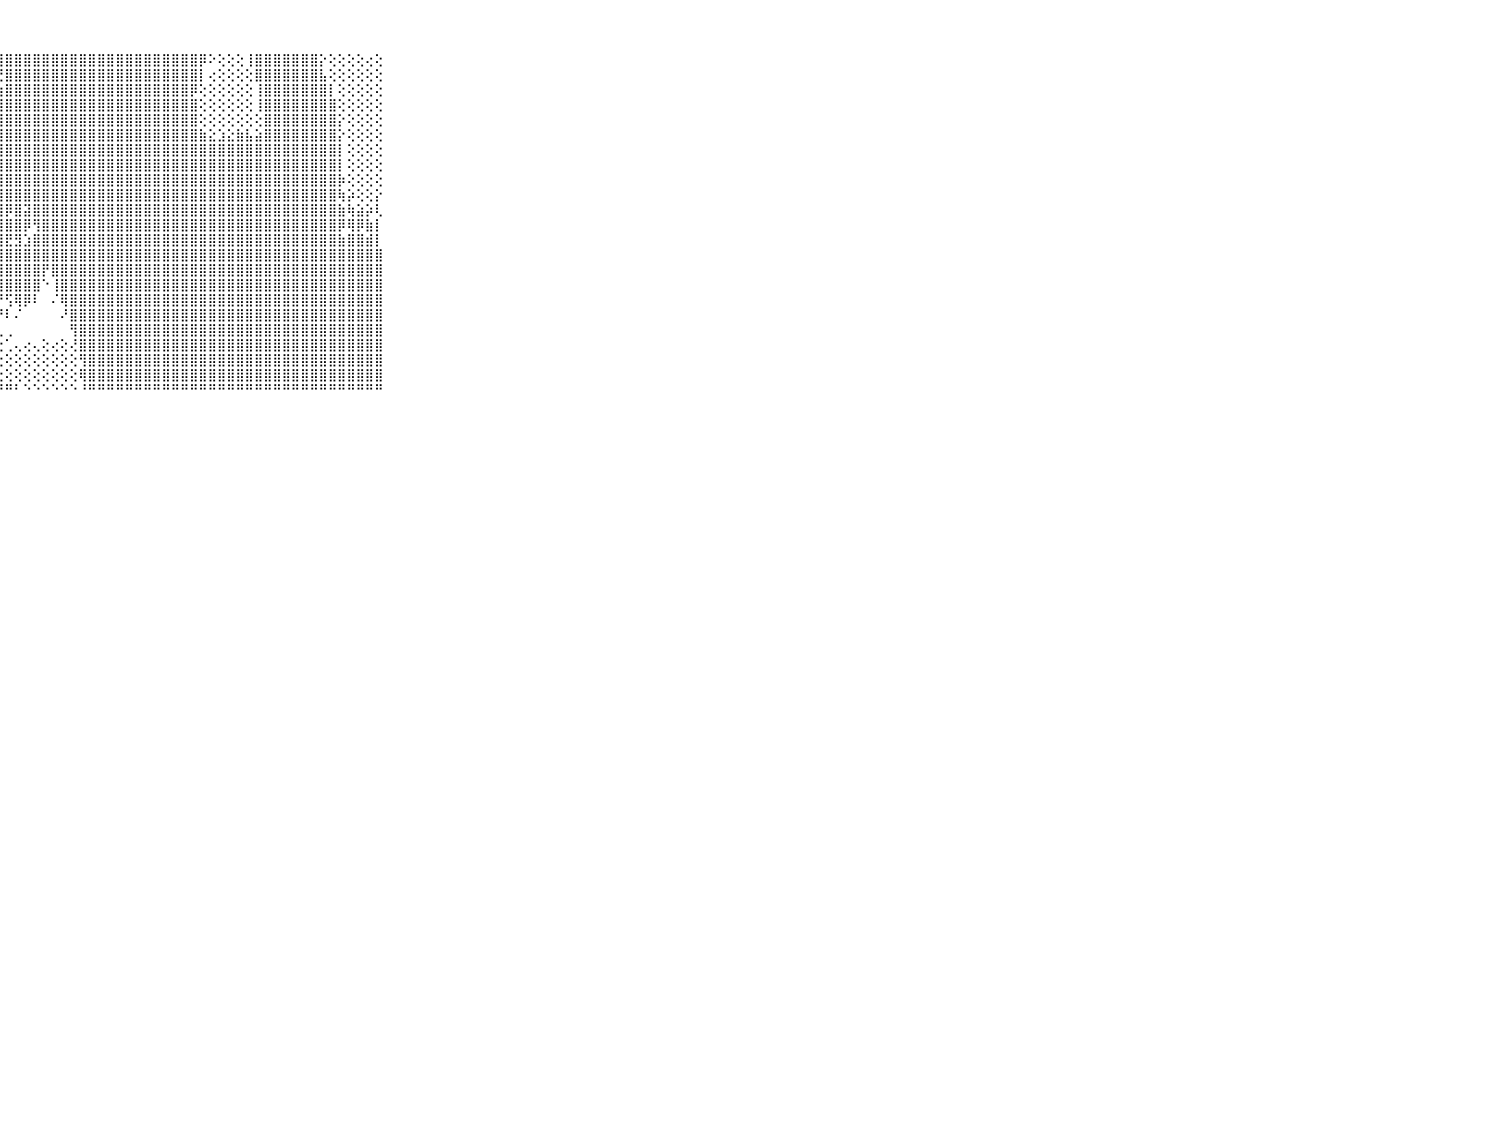

⠀⠀⠀⠀⠀⠀⠀⠀⠀⠀⠀⣿⣿⣿⣿⣿⣿⡿⢟⠙⢑⢕⢕⢕⣝⣝⣟⣹⣿⣿⣿⣿⣿⣿⣿⣿⣿⣿⣿⣿⣿⣿⣿⣿⣿⣿⣿⣿⣿⡿⠕⢕⢕⢕⢸⣿⣿⣿⣿⣿⣿⣿⡕⢕⢕⢕⢕⢔⢕⠀⠀⠀⠀⠀⠀⠀⠀⠀⠀⠀⠀
⠀⠀⠀⠀⠀⠀⠀⠀⠀⠀⠀⣿⣿⣿⣿⡟⠝⠑⠀⢕⢜⡱⢗⠟⠏⢝⢕⢝⣿⣿⣿⣿⣿⣿⣿⣿⣿⣿⣿⣿⣿⣿⣿⣿⣿⣿⣿⣿⣿⡇⢔⢕⢕⢕⢕⣿⣿⣿⣿⣿⣿⣿⣧⢕⢕⢕⢕⢕⢕⠀⠀⠀⠀⠀⠀⠀⠀⠀⠀⠀⠀
⠀⠀⠀⠀⠀⠀⠀⠀⠀⠀⠀⣜⣿⡿⢟⢑⢀⠀⢔⢵⢎⢁⢅⢔⢔⣕⣵⣵⣿⣿⣿⣿⣿⣿⣿⣿⣿⣿⣿⣿⣿⣿⣿⣿⣿⣿⣿⣿⡿⢕⢕⢕⢕⢕⢕⢸⣿⣿⣿⣿⣿⣿⣿⡇⢕⢕⢕⢕⢕⠀⠀⠀⠀⠀⠀⠀⠀⠀⠀⠀⠀
⠀⠀⠀⠀⠀⠀⠀⠀⠀⠀⠀⣿⣿⢕⢕⢕⢕⢳⢵⢔⢔⢇⢕⢕⢜⢻⣿⣿⣿⣿⣿⣿⣿⣿⣿⣿⣿⣿⣿⣿⣿⣿⣿⣿⣿⣿⣿⣿⣿⢕⢕⢕⢕⢕⢕⢸⣿⣿⣿⣿⣿⣿⣿⣿⢕⢕⢕⢕⢕⠀⠀⠀⠀⠀⠀⠀⠀⠀⠀⠀⠀
⠀⠀⠀⠀⠀⠀⠀⠀⠀⠀⠀⣿⡕⢕⢼⢕⣕⣕⣕⣵⣷⣷⣿⣿⣿⣿⣿⣿⣿⣿⣿⣿⣿⣿⣿⣿⣿⣿⣿⣿⣿⣿⣿⣿⣿⣿⣿⣿⣿⢕⢕⢕⢕⢕⢕⢕⣿⣿⣿⣿⣿⣿⣿⣿⡕⢕⢕⢕⢕⠀⠀⠀⠀⠀⠀⠀⠀⠀⠀⠀⠀
⠀⠀⠀⠀⠀⠀⠀⠀⠀⠀⠀⣟⣧⢄⢕⢕⢹⣿⣿⣿⣿⣿⣿⣿⣿⣿⣿⣿⣿⣿⣿⣿⣿⣿⣿⣿⣿⣿⣿⣿⣿⣿⣿⣿⣿⣿⣿⣿⣿⣷⣕⣱⣕⣷⣧⣵⣿⣿⣿⣿⣿⣿⣿⣿⡕⢕⢕⢕⢕⠀⠀⠀⠀⠀⠀⠀⠀⠀⠀⠀⠀
⠀⠀⠀⠀⠀⠀⠀⠀⠀⠀⠀⣿⣿⡇⢕⢕⢸⣿⣿⣿⣿⣿⣿⣿⣿⣿⣿⣿⣿⣿⣿⣿⣿⣿⣿⣿⣿⣿⣿⣿⣿⣿⣿⣿⣿⣿⣿⣿⣿⣿⣿⣿⣿⣿⣿⣿⣿⣿⣿⣿⣿⣿⣿⣿⡇⢕⢕⢕⢕⠀⠀⠀⠀⠀⠀⠀⠀⠀⠀⠀⠀
⠀⠀⠀⠀⠀⠀⠀⠀⠀⠀⠀⣿⣿⣧⢕⢕⢸⣿⣿⣿⣿⣿⣿⣿⣿⣿⣿⣿⣿⣿⣿⣿⣿⣿⣿⣿⣿⣿⣿⣿⣿⣿⣿⣿⣿⣿⣿⣿⣿⣿⣿⣿⣿⣿⣿⣿⣿⣿⣿⣿⣿⣿⣿⣿⡇⢕⢕⢕⢕⠀⠀⠀⠀⠀⠀⠀⠀⠀⠀⠀⠀
⠀⠀⠀⠀⠀⠀⠀⠀⠀⠀⠀⣿⣿⣿⡇⢅⢜⣿⣿⣿⣿⣿⣟⣿⣿⣿⣿⣿⣿⣿⣿⣿⣿⣿⣿⣿⣿⣿⣿⣿⣿⣿⣿⣿⣿⣿⣿⣿⣿⣿⣿⣿⣿⣿⣿⣿⣿⣿⣿⣿⣿⣿⣿⣿⡷⢕⢕⢕⢕⠀⠀⠀⠀⠀⠀⠀⠀⠀⠀⠀⠀
⠀⠀⠀⠀⠀⠀⠀⠀⠀⠀⠀⣿⣿⣿⣿⣕⡕⢻⣿⣿⣿⣿⣿⣿⣿⣿⣿⣿⣿⣿⣿⣿⣿⣿⣿⣿⣿⣿⣿⣿⣿⣿⣿⣿⣿⣿⣿⣿⣿⣿⣿⣿⣿⣿⣿⣿⣿⣿⣿⣿⣿⣿⣿⣿⢷⡵⢕⢕⡕⠀⠀⠀⠀⠀⠀⠀⠀⠀⠀⠀⠀
⠀⠀⠀⠀⠀⠀⠀⠀⠀⠀⠀⣿⣿⣿⣿⣿⣿⣿⣿⣿⣿⣿⣿⣿⣿⣿⣿⣿⡿⣿⣽⣿⣿⣿⣿⣿⣿⣿⣿⣿⣿⣿⣿⣿⣿⣿⣿⣿⣿⣿⣿⣿⣿⣿⣿⣿⣿⣿⣿⣿⣿⣿⣿⣿⣷⢷⣵⡵⢇⠀⠀⠀⠀⠀⠀⠀⠀⠀⠀⠀⠀
⠀⠀⠀⠀⠀⠀⠀⠀⠀⠀⠀⣿⣿⣿⣿⣿⣿⣿⣿⣿⣿⣿⣿⣿⣿⣿⣿⣿⣿⣿⡿⢻⣿⣿⣿⣿⣿⣿⣿⣿⣿⣿⣿⣿⣿⣿⣿⣿⣿⣿⣿⣿⣿⣿⣿⣿⣿⣿⣿⣿⣿⣿⣿⣿⡿⢿⡿⣷⡇⠀⠀⠀⠀⠀⠀⠀⠀⠀⠀⠀⠀
⠀⠀⠀⠀⠀⠀⠀⠀⠀⠀⠀⣿⣿⣿⣿⣿⣿⣿⣿⣿⣿⣿⣿⣿⣯⣿⣿⣿⣟⣻⣱⣿⣿⣿⣿⣿⣿⣿⣿⣿⣿⣿⣿⣿⣿⣿⣿⣿⣿⣿⣿⣿⣿⣿⣿⣿⣿⣿⣿⣿⣿⣿⣿⣿⣷⣿⣿⣾⡇⠀⠀⠀⠀⠀⠀⠀⠀⠀⠀⠀⠀
⠀⠀⠀⠀⠀⠀⠀⠀⠀⠀⠀⣿⣿⣿⣿⣿⣿⣿⣏⢿⣿⣿⣿⣿⣿⣿⣿⣿⣿⣿⣿⣿⣿⣿⣿⣿⣿⣿⣿⣿⣿⣿⣿⣿⣿⣿⣿⣿⣿⣿⣿⣿⣿⣿⣿⣿⣿⣿⣿⣿⣿⣿⣿⣿⣿⣿⣿⣿⣿⠀⠀⠀⠀⠀⠀⠀⠀⠀⠀⠀⠀
⠀⠀⠀⠀⠀⠀⠀⠀⠀⠀⠀⣿⣿⣿⣿⣿⣿⣿⣿⢸⣿⣿⣿⣿⣿⣿⣿⣿⣿⣿⣿⣿⡟⣿⣿⣿⣿⣿⣿⣿⣿⣿⣿⣿⣿⣿⣿⣿⣿⣿⣿⣿⣿⣿⣿⣿⣿⣿⣿⣿⣿⣿⣿⣿⣿⣿⣿⣿⣿⠀⠀⠀⠀⠀⠀⠀⠀⠀⠀⠀⠀
⠀⠀⠀⠀⠀⠀⠀⠀⠀⠀⠀⣿⣿⣿⣿⣿⣿⣿⣿⢕⢹⣿⣿⣿⣿⣿⣿⣿⣿⣿⣿⣿⠑⢸⣿⣿⣿⣿⣿⣿⣿⣿⣿⣿⣿⣿⣿⣿⣿⣿⣿⣿⣿⣿⣿⣿⣿⣿⣿⣿⣿⣿⣿⣿⣿⣿⣿⣿⣿⠀⠀⠀⠀⠀⠀⠀⠀⠀⠀⠀⠀
⠀⠀⠀⠀⠀⠀⠀⠀⠀⠀⠀⣿⣿⣿⣿⣿⣿⣿⣿⣧⢕⢜⢟⢿⣿⣿⣿⡟⢫⢿⡿⠇⠀⠌⢿⣿⣿⣿⣿⣿⣿⣿⣿⣿⣿⣿⣿⣿⣿⣿⣿⣿⣿⣿⣿⣿⣿⣿⣿⣿⣿⣿⣿⣿⣿⣿⣿⣿⣿⠀⠀⠀⠀⠀⠀⠀⠀⠀⠀⠀⠀
⠀⠀⠀⠀⠀⠀⠀⠀⠀⠀⠀⣿⣿⣿⣿⣿⣿⣿⣿⣿⣧⢕⢑⢐⠅⢙⠝⠟⠇⠌⠀⠀⠀⠀⠜⣿⣿⣿⣿⣿⣿⣿⣿⣿⣿⣿⣿⣿⣿⣿⣿⣿⣿⣿⣿⣿⣿⣿⣿⣿⣿⣿⣿⣿⣿⣿⣿⣿⣿⠀⠀⠀⠀⠀⠀⠀⠀⠀⠀⠀⠀
⠀⠀⠀⠀⠀⠀⠀⠀⠀⠀⠀⣿⣿⣿⣿⣿⣿⣿⣿⣿⣿⣧⢕⢐⢄⢀⢀⢀⢀⠀⠀⠀⠀⠀⠀⢻⣿⣿⣿⣿⣿⣿⣿⣿⣿⣿⣿⣿⣿⣿⣿⣿⣿⣿⣿⣿⣿⣿⣿⣿⣿⣿⣿⣿⣿⣿⣿⣿⣿⠀⠀⠀⠀⠀⠀⠀⠀⠀⠀⠀⠀
⠀⠀⠀⠀⠀⠀⠀⠀⠀⠀⠀⣿⣿⣿⣿⣿⣿⣿⣿⣿⣿⣿⡇⢕⢔⢕⢕⢕⢁⢄⢔⢄⢕⢔⢕⢜⣿⣿⣿⣿⣿⣿⣿⣿⣿⣿⣿⣿⣿⣿⣿⣿⣿⣿⣿⣿⣿⣿⣿⣿⣿⣿⣿⣿⣿⣿⣿⣿⣿⠀⠀⠀⠀⠀⠀⠀⠀⠀⠀⠀⠀
⠀⠀⠀⠀⠀⠀⠀⠀⠀⠀⠀⣿⣿⣿⣿⣿⣿⣿⣿⣿⣿⣿⣿⣕⢕⢕⢕⢕⢕⢕⢕⢕⢕⢕⢕⢕⢻⣿⣿⣿⣿⣿⣿⣿⣿⣿⣿⣿⣿⣿⣿⣿⣿⣿⣿⣿⣿⣿⣿⣿⣿⣿⣿⣿⣿⣿⣿⣿⣿⠀⠀⠀⠀⠀⠀⠀⠀⠀⠀⠀⠀
⠀⠀⠀⠀⠀⠀⠀⠀⠀⠀⠀⣿⣿⣿⣿⣿⣿⣿⣿⣿⣿⣿⣿⣿⣷⣧⣕⣕⢕⢕⢕⢕⢕⢕⢕⢕⢿⣿⣿⣿⣿⣿⣿⣿⣿⣿⣿⣿⣿⣿⣿⣿⣿⣿⣿⣿⣿⣿⣿⣿⣿⣿⣿⣿⣿⣿⣿⣿⣿⠀⠀⠀⠀⠀⠀⠀⠀⠀⠀⠀⠀
⠀⠀⠀⠀⠀⠀⠀⠀⠀⠀⠀⠛⠛⠛⠛⠛⠛⠛⠛⠛⠛⠛⠛⠛⠛⠛⠛⠛⠛⠃⠑⠑⠑⠑⠑⠑⠘⠛⠛⠛⠛⠛⠛⠛⠛⠛⠛⠛⠛⠛⠛⠛⠛⠛⠛⠛⠛⠛⠛⠛⠛⠛⠛⠛⠛⠛⠛⠛⠛⠀⠀⠀⠀⠀⠀⠀⠀⠀⠀⠀⠀